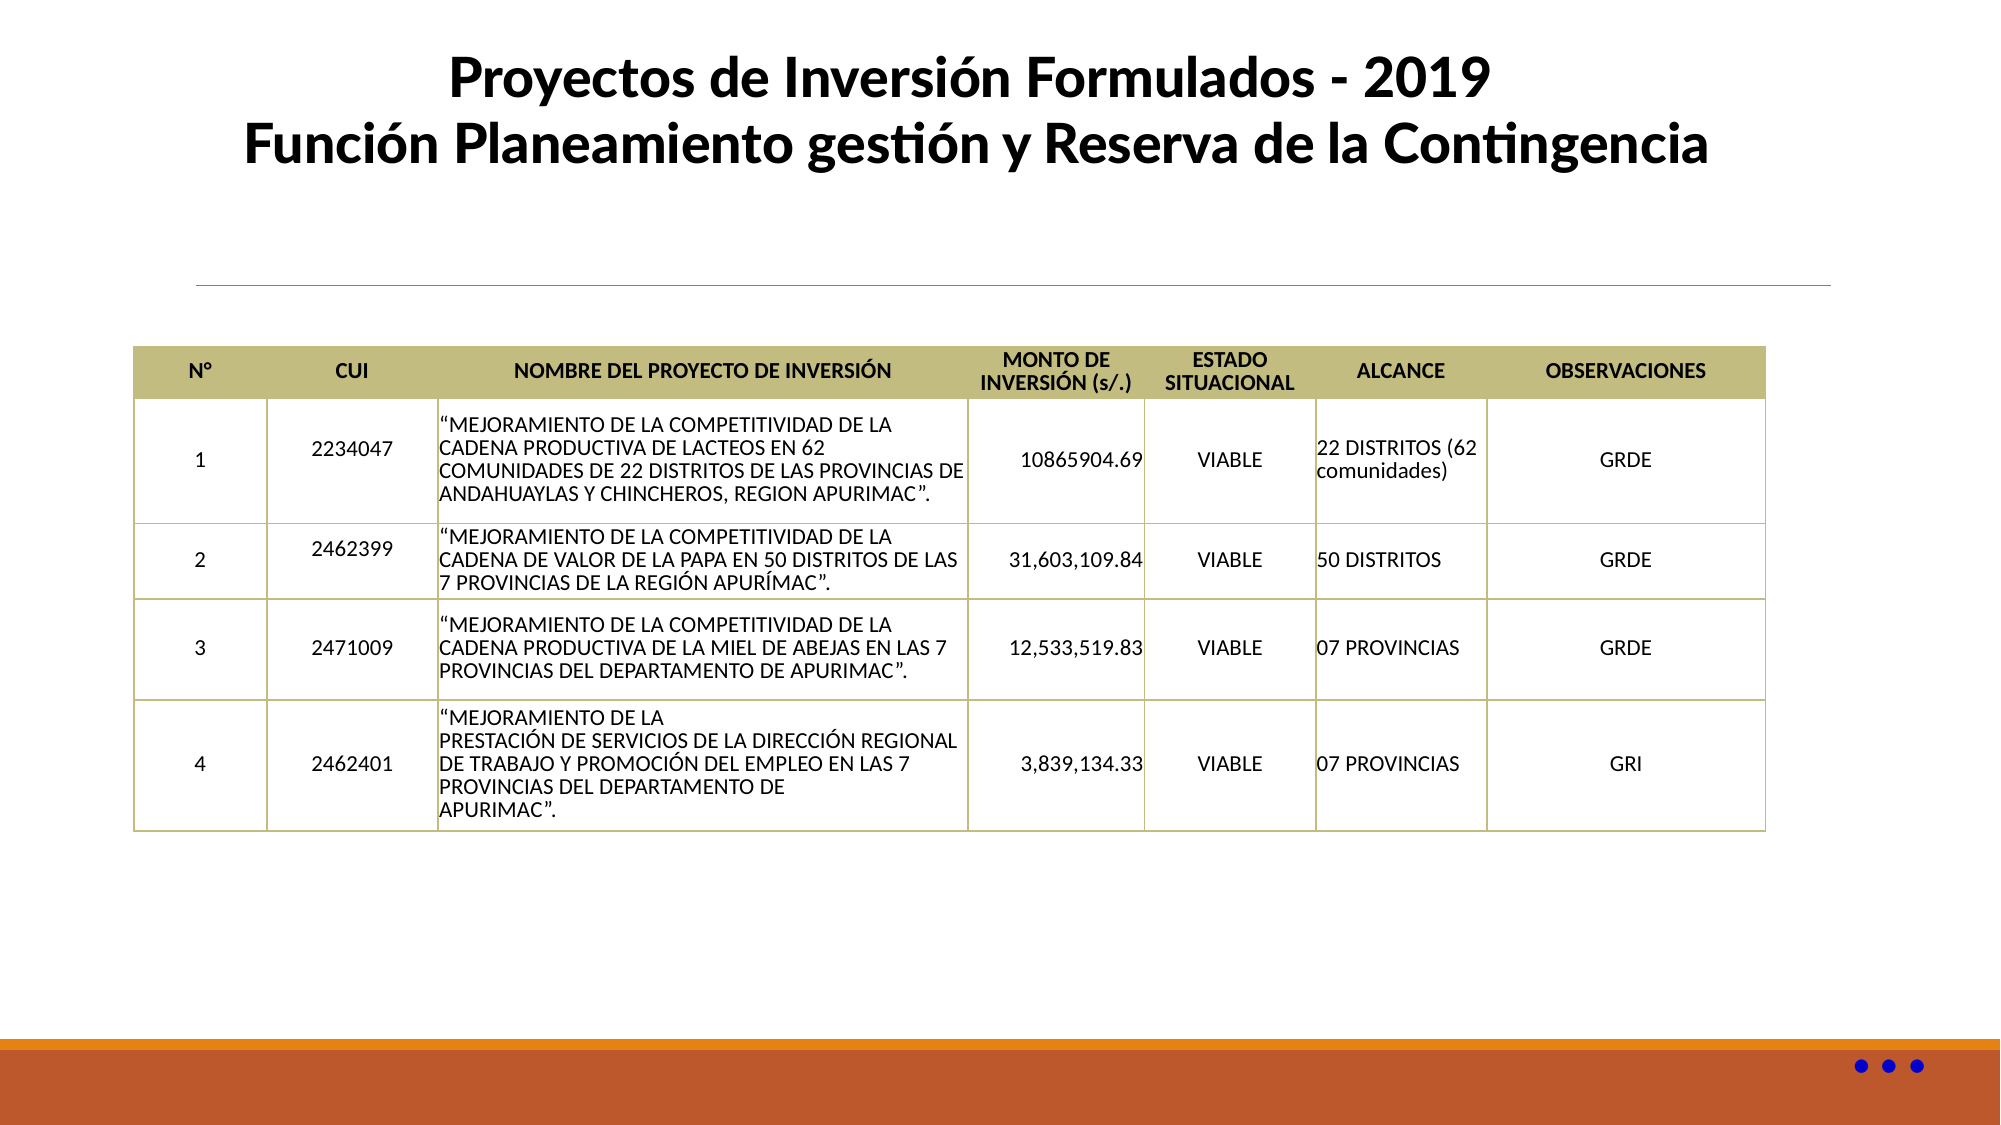

Proyectos de Inversión Formulados - 2019
Función Planeamiento gestión y Reserva de la Contingencia
| N° | CUI | NOMBRE DEL PROYECTO DE INVERSIÓN | MONTO DE INVERSIÓN (s/.) | ESTADO SITUACIONAL | ALCANCE | OBSERVACIONES |
| --- | --- | --- | --- | --- | --- | --- |
| 1 | 2234047 | “MEJORAMIENTO DE LA COMPETITIVIDAD DE LA CADENA PRODUCTIVA DE LACTEOS EN 62 COMUNIDADES DE 22 DISTRITOS DE LAS PROVINCIAS DE ANDAHUAYLAS Y CHINCHEROS, REGION APURIMAC”. | 10865904.69 | VIABLE | 22 DISTRITOS (62 comunidades) | GRDE |
| 2 | 2462399 | “MEJORAMIENTO DE LA COMPETITIVIDAD DE LA CADENA DE VALOR DE LA PAPA EN 50 DISTRITOS DE LAS 7 PROVINCIAS DE LA REGIÓN APURÍMAC”. | 31,603,109.84 | VIABLE | 50 DISTRITOS | GRDE |
| 3 | 2471009 | “MEJORAMIENTO DE LA COMPETITIVIDAD DE LA CADENA PRODUCTIVA DE LA MIEL DE ABEJAS EN LAS 7 PROVINCIAS DEL DEPARTAMENTO DE APURIMAC”. | 12,533,519.83 | VIABLE | 07 PROVINCIAS | GRDE |
| 4 | 2462401 | “MEJORAMIENTO DE LA PRESTACIÓN DE SERVICIOS DE LA DIRECCIÓN REGIONAL DE TRABAJO Y PROMOCIÓN DEL EMPLEO EN LAS 7 PROVINCIAS DEL DEPARTAMENTO DE APURIMAC”. | 3,839,134.33 | VIABLE | 07 PROVINCIAS | GRI |
…